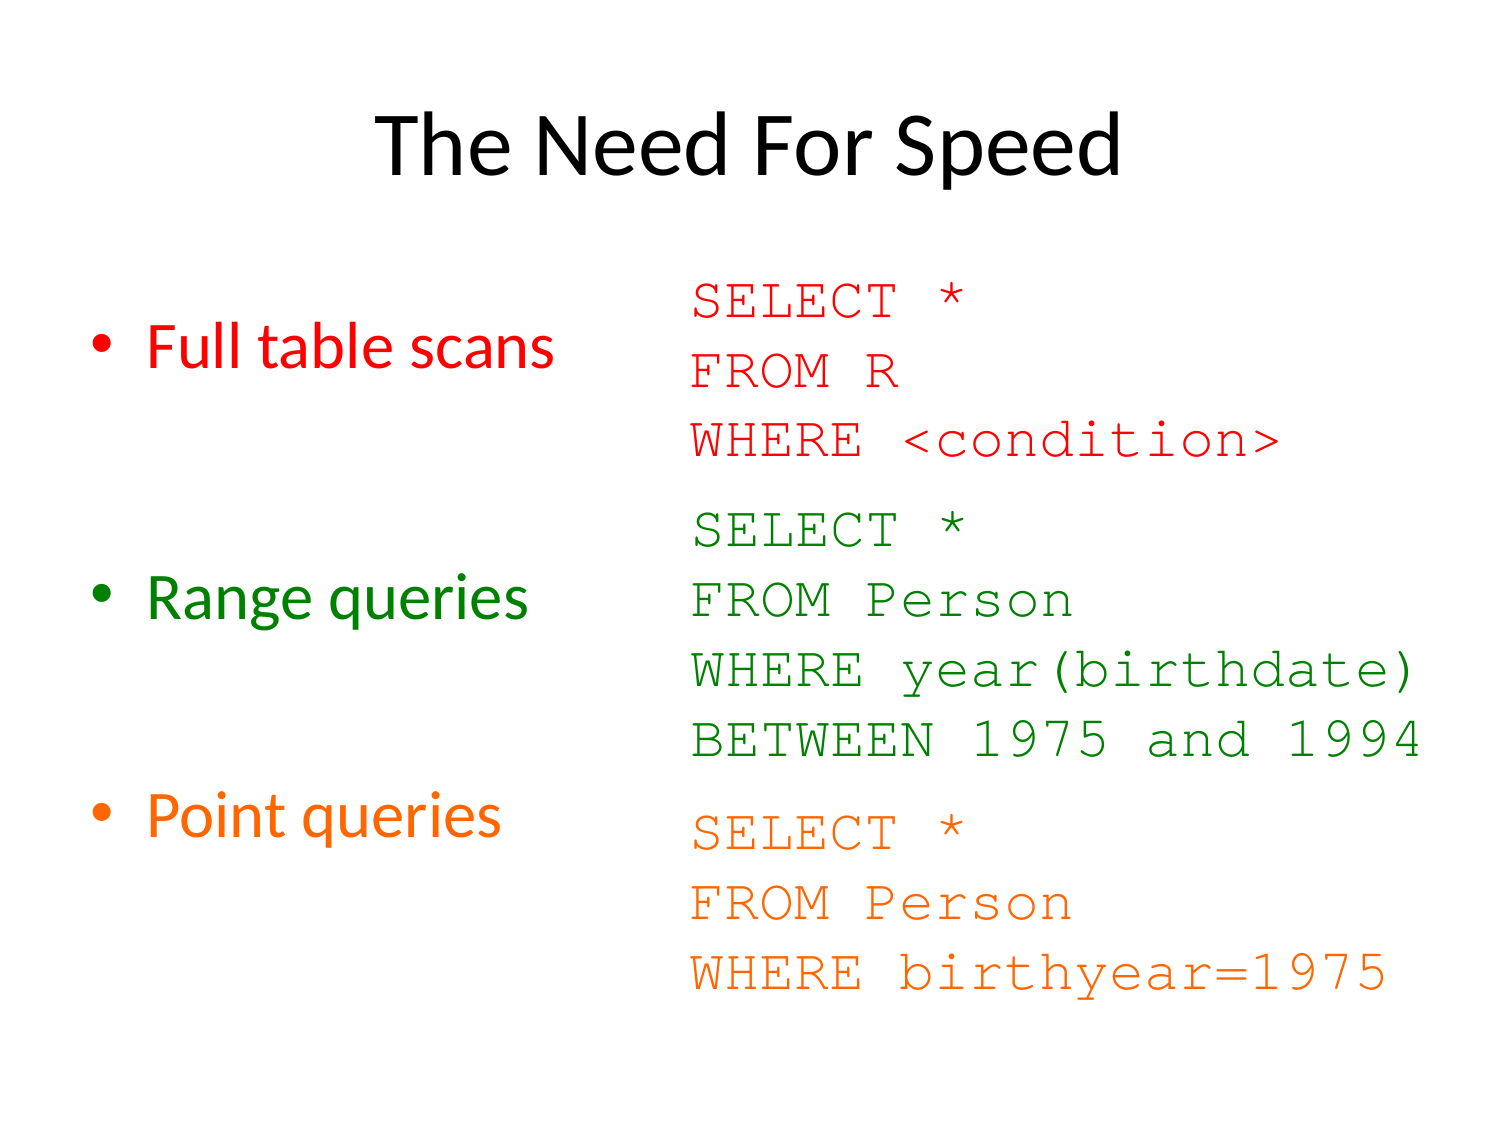

# The Need For Speed
SELECT *
FROM R
WHERE <condition>
Full table scans

Range queries

Point queries
SELECT *
FROM Person
WHERE year(birthdate)
BETWEEN 1975 and 1994
SELECT *
FROM Person
WHERE birthyear=1975